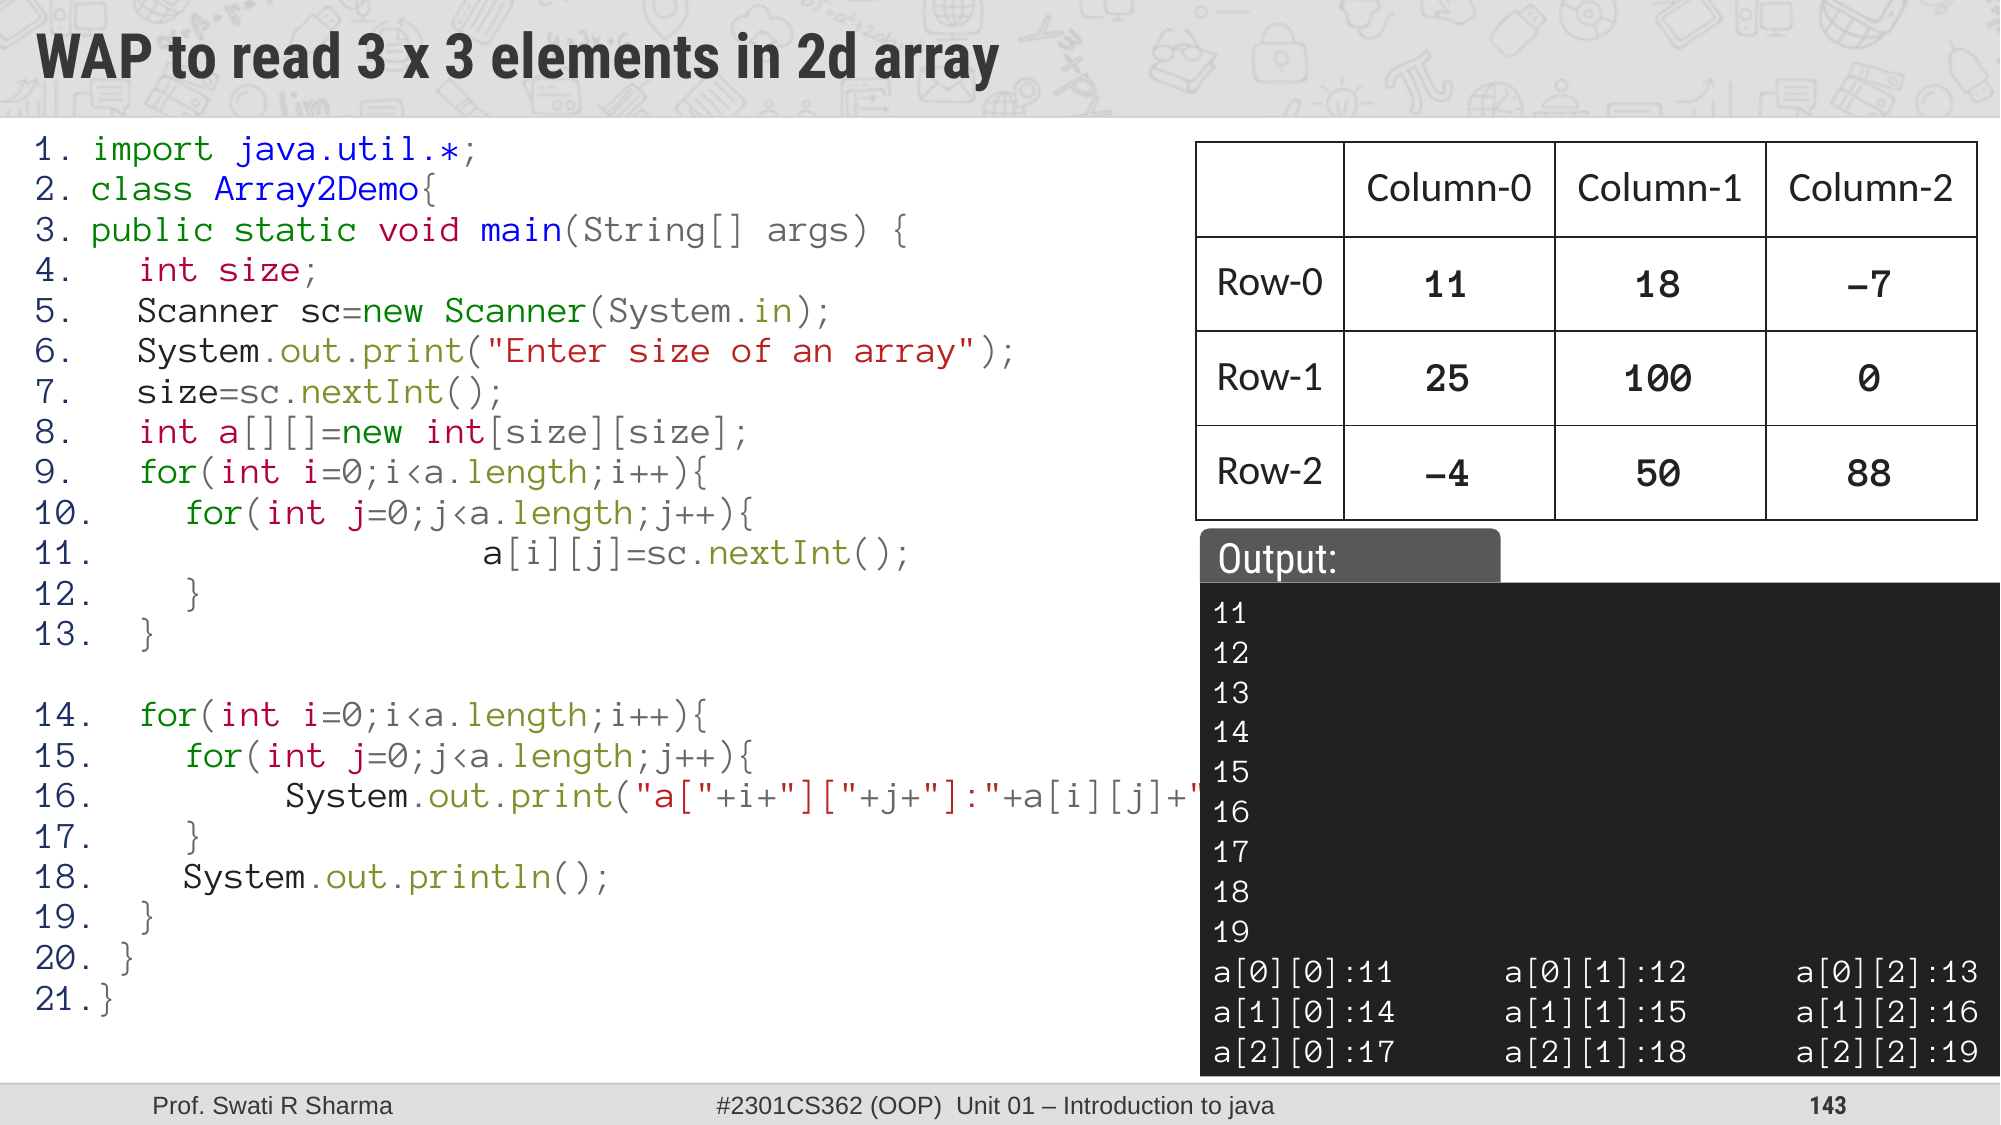

# WAP to read 3 x 3 elements in 2d array
import java.util.*;
class Array2Demo{
public static void main(String[] args) {
int size;
Scanner sc=new Scanner(System.in);
System.out.print("Enter size of an array");
size=sc.nextInt();
int a[][]=new int[size][size];
for(int i=0;i<a.length;i++){
for(int j=0;j<a.length;j++){
		a[i][j]=sc.nextInt();
}
}

for(int i=0;i<a.length;i++){
for(int j=0;j<a.length;j++){
     System.out.print("a["+i+"]["+j+"]:"+a[i][j]+"\t");
}
System.out.println();
}
 }
}

|  | Column-0 | Column-1 | Column-2 |
| --- | --- | --- | --- |
| Row-0 | 11 | 18 | -7 |
| Row-1 | 25 | 100 | 0 |
| Row-2 | -4 | 50 | 88 |
Output:
11
12
13
14
15
16
17
18
19
a[0][0]:11      a[0][1]:12      a[0][2]:13
a[1][0]:14      a[1][1]:15      a[1][2]:16
a[2][0]:17      a[2][1]:18      a[2][2]:19